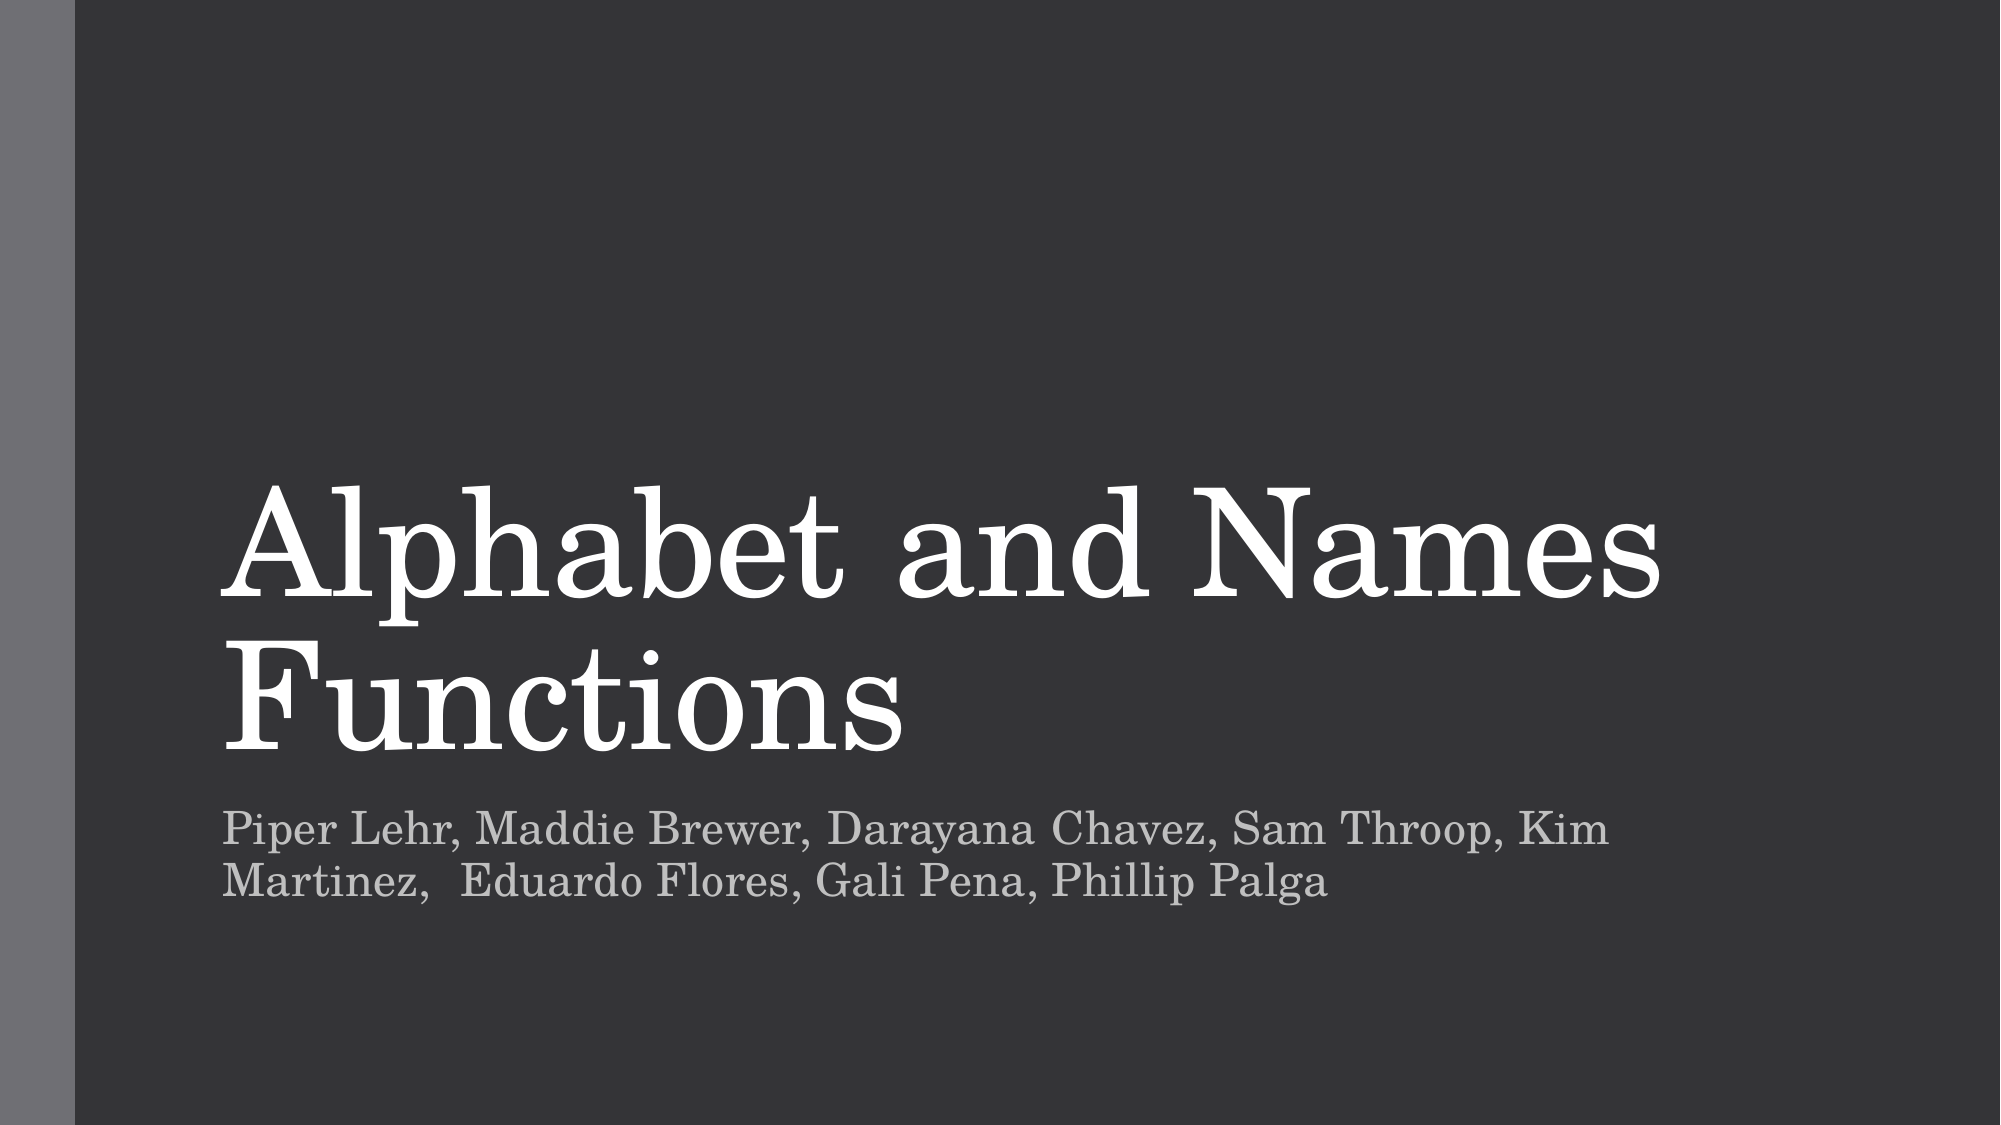

# Alphabet and Names Functions
Piper Lehr, Maddie Brewer, Darayana Chavez, Sam Throop, Kim Martinez,  Eduardo Flores, Gali Pena, Phillip Palga